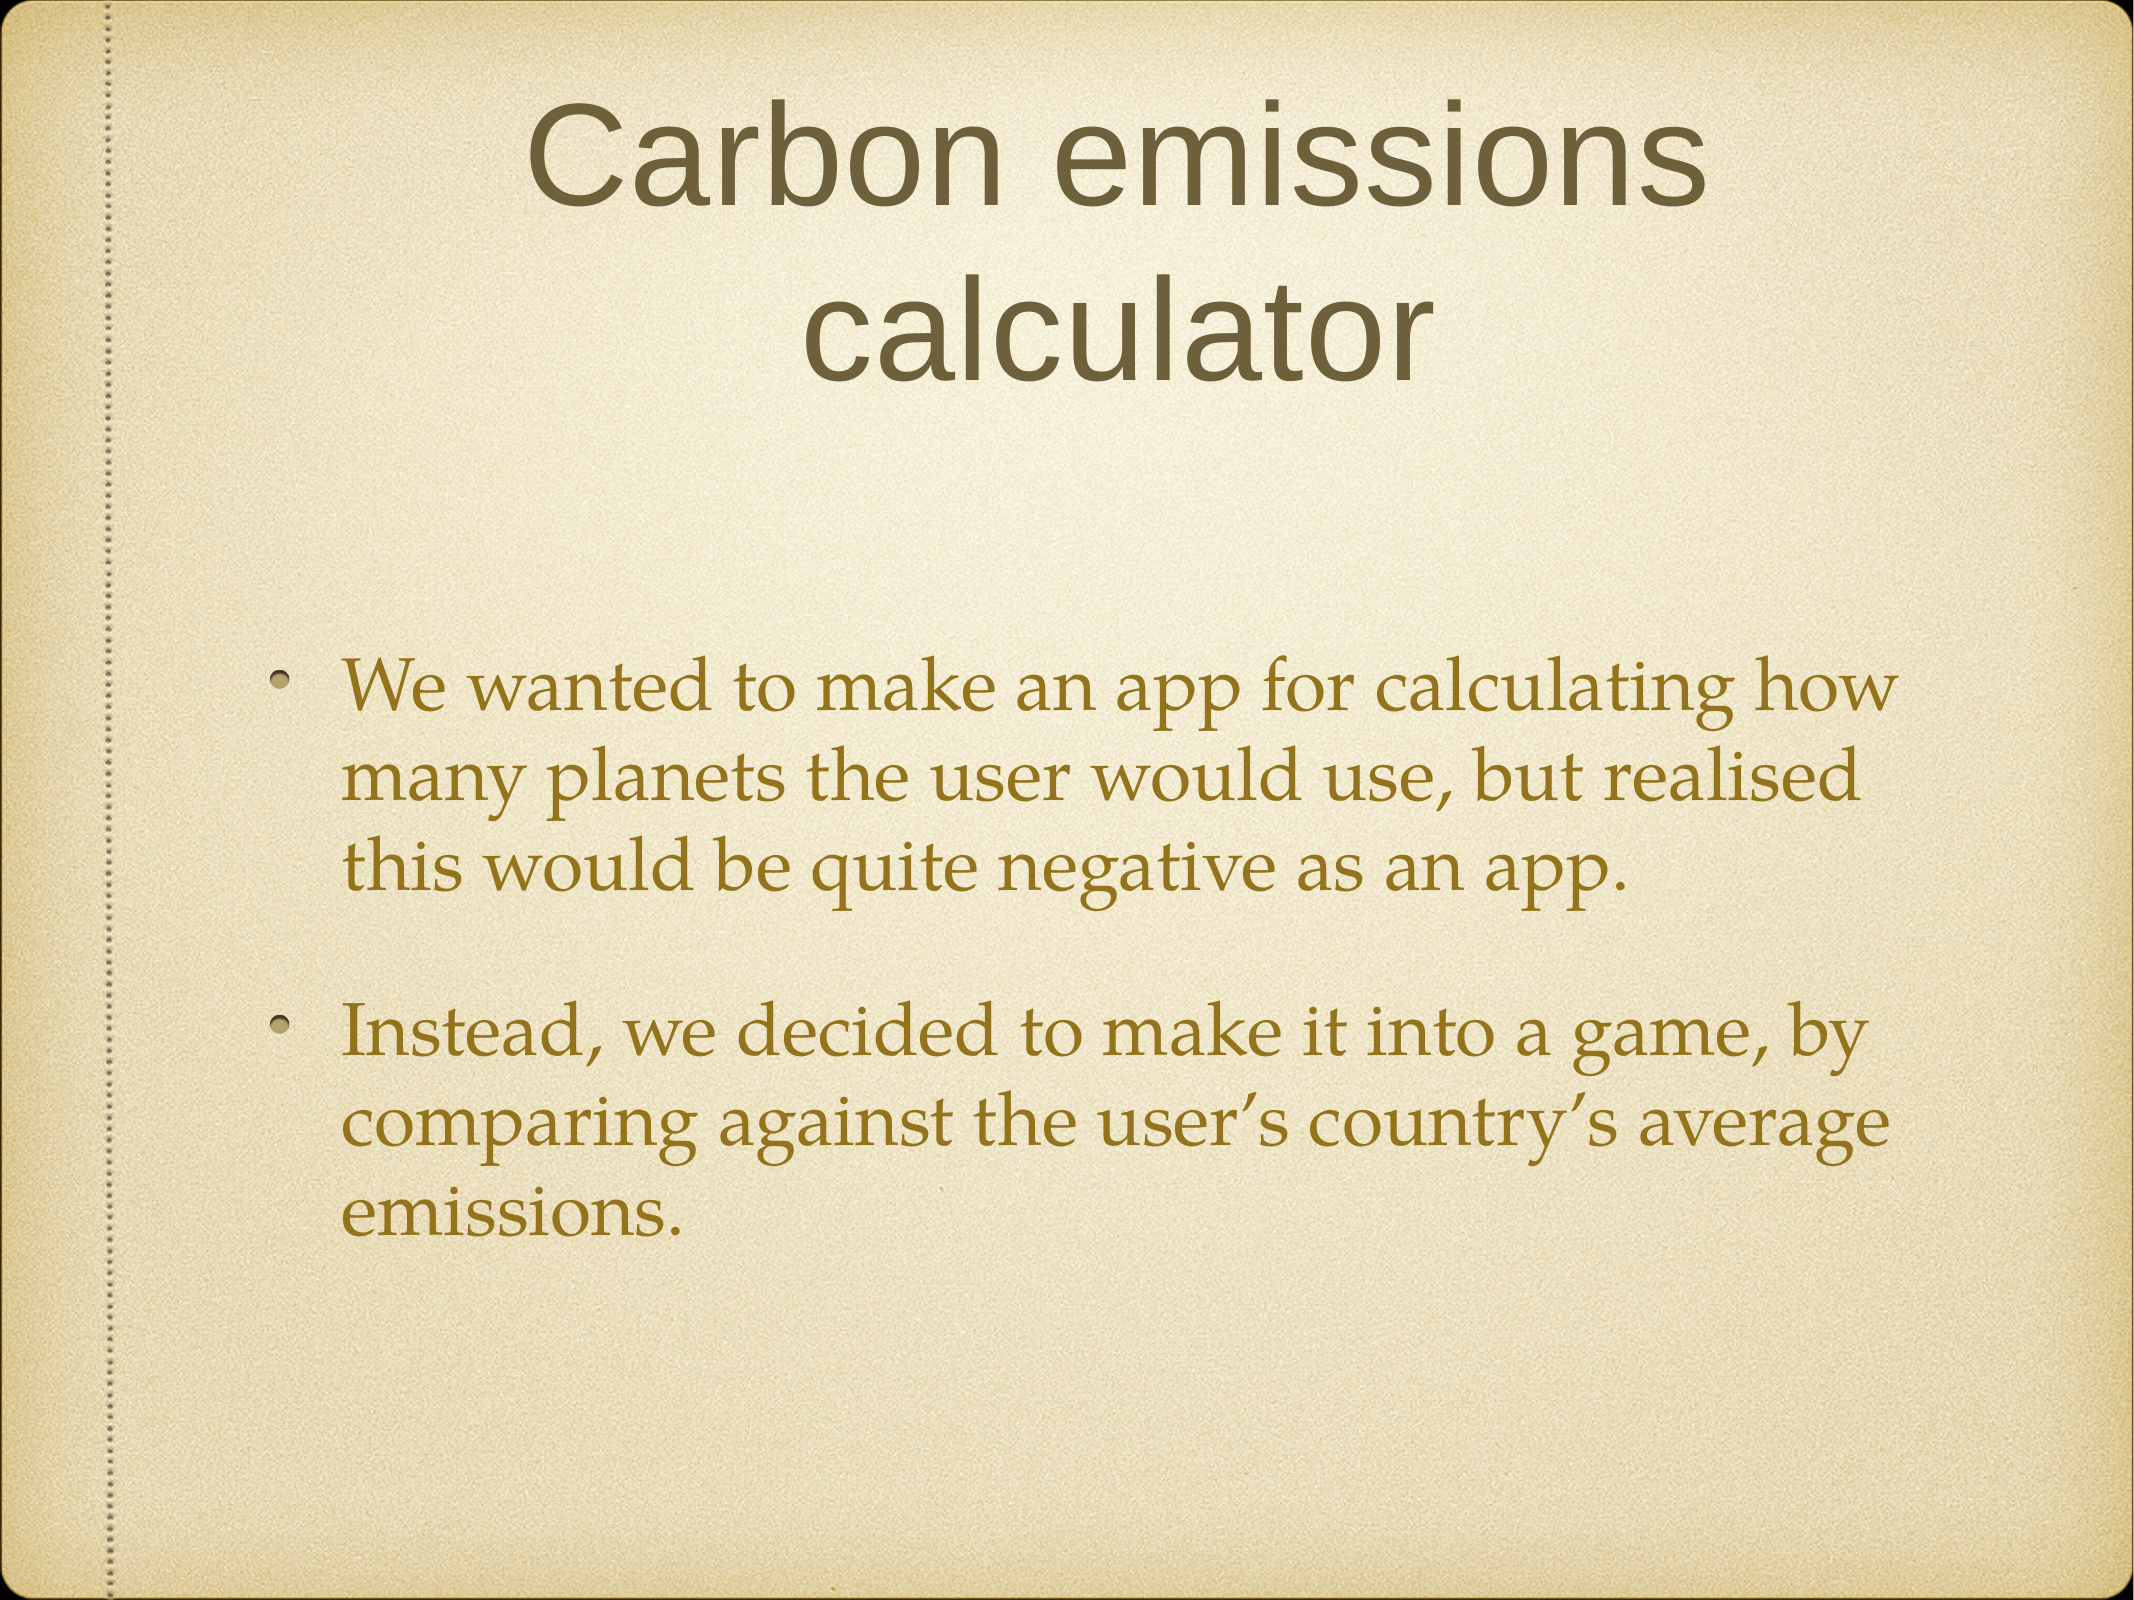

# Carbon emissions calculator
We wanted to make an app for calculating how many planets the user would use, but realised this would be quite negative as an app.
Instead, we decided to make it into a game, by comparing against the user’s country’s average emissions.